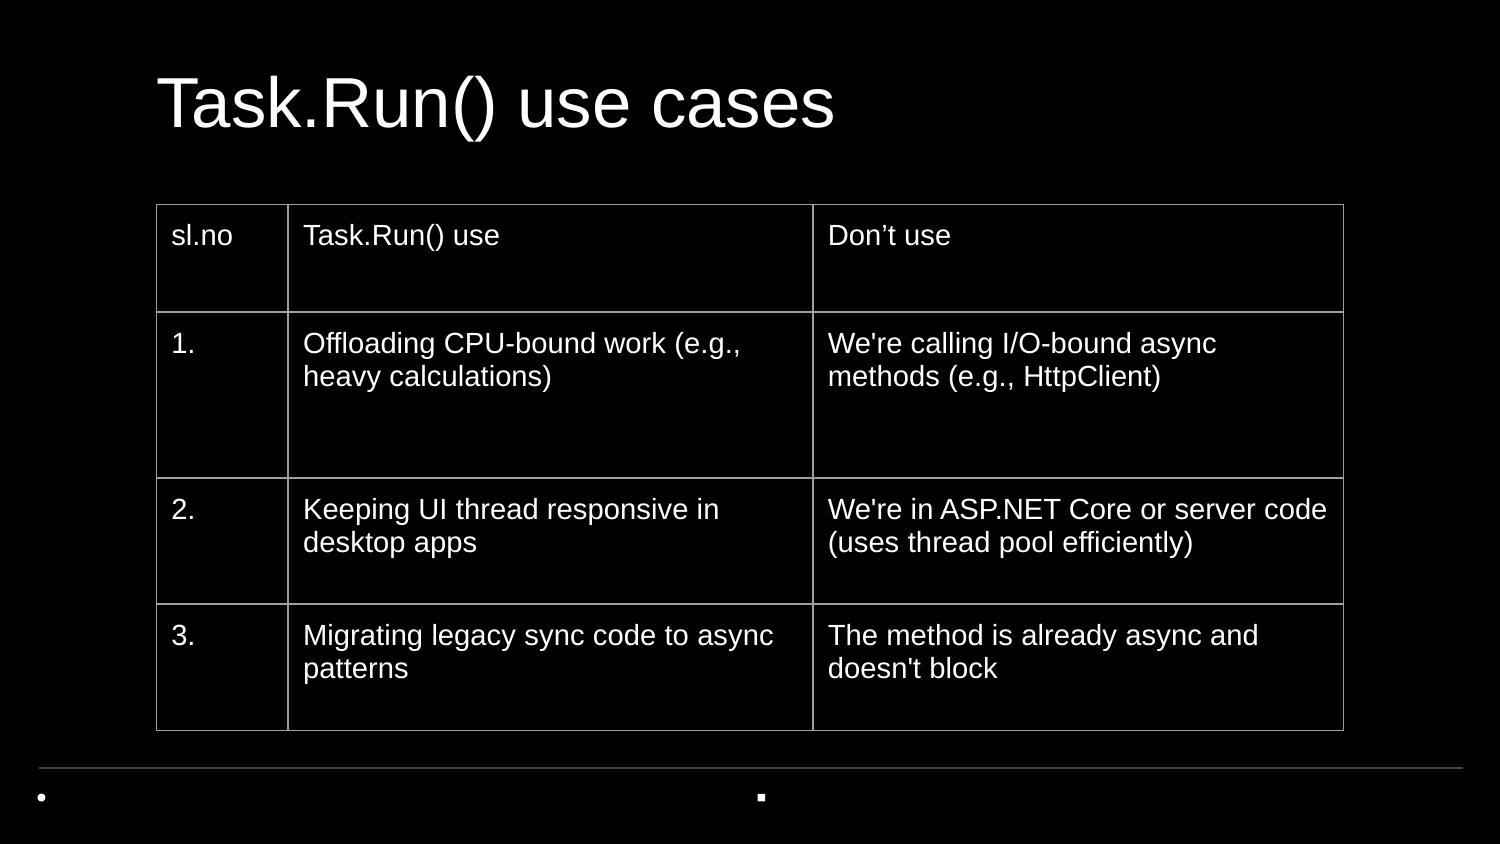

# Task.Run() use cases

| sl.no | Task.Run() use | Don’t use |
| --- | --- | --- |
| 1. | Offloading CPU-bound work (e.g., heavy calculations) | We're calling I/O-bound async methods (e.g., HttpClient) |
| 2. | Keeping UI thread responsive in desktop apps | We're in ASP.NET Core or server code (uses thread pool efficiently) |
| 3. | Migrating legacy sync code to async patterns | The method is already async and doesn't block |